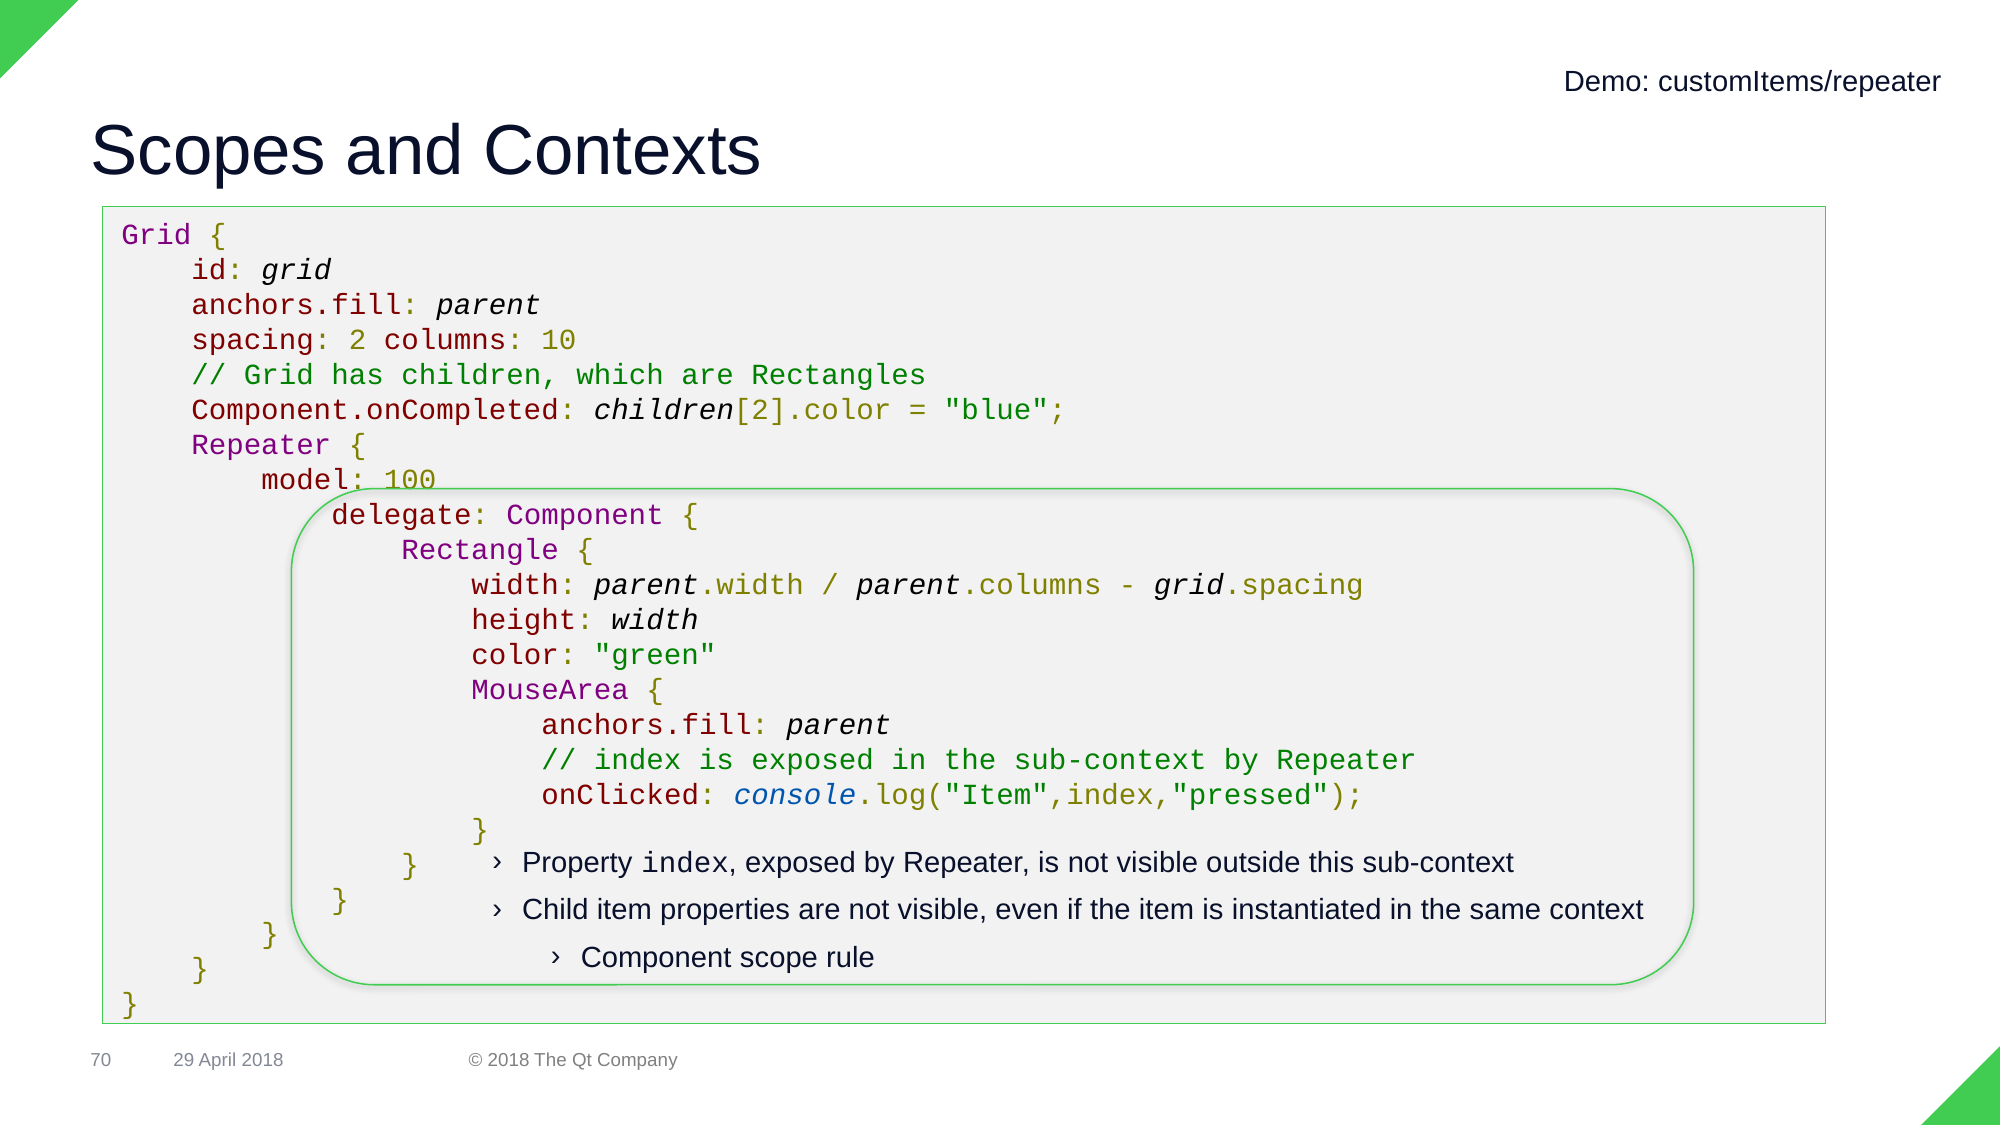

Demo: customItems/repeater
# Scopes and Contexts
Grid {
    id: grid
    anchors.fill: parent
    spacing: 2 columns: 10
    // Grid has children, which are Rectangles
    Component.onCompleted: children[2].color = "blue";
    Repeater {
        model: 100
            delegate: Component {
                Rectangle {
                    width: parent.width / parent.columns - grid.spacing
                    height: width
                    color: "green"
                    MouseArea {
                        anchors.fill: parent
                        // index is exposed in the sub-context by Repeater
                        onClicked: console.log("Item",index,"pressed");
                    }
                }
            }
        }
    }
}

Property index, exposed by Repeater, is not visible outside this sub-context
Child item properties are not visible, even if the item is instantiated in the same context
Component scope rule

70
© 2018 The Qt Company
29 April 2018